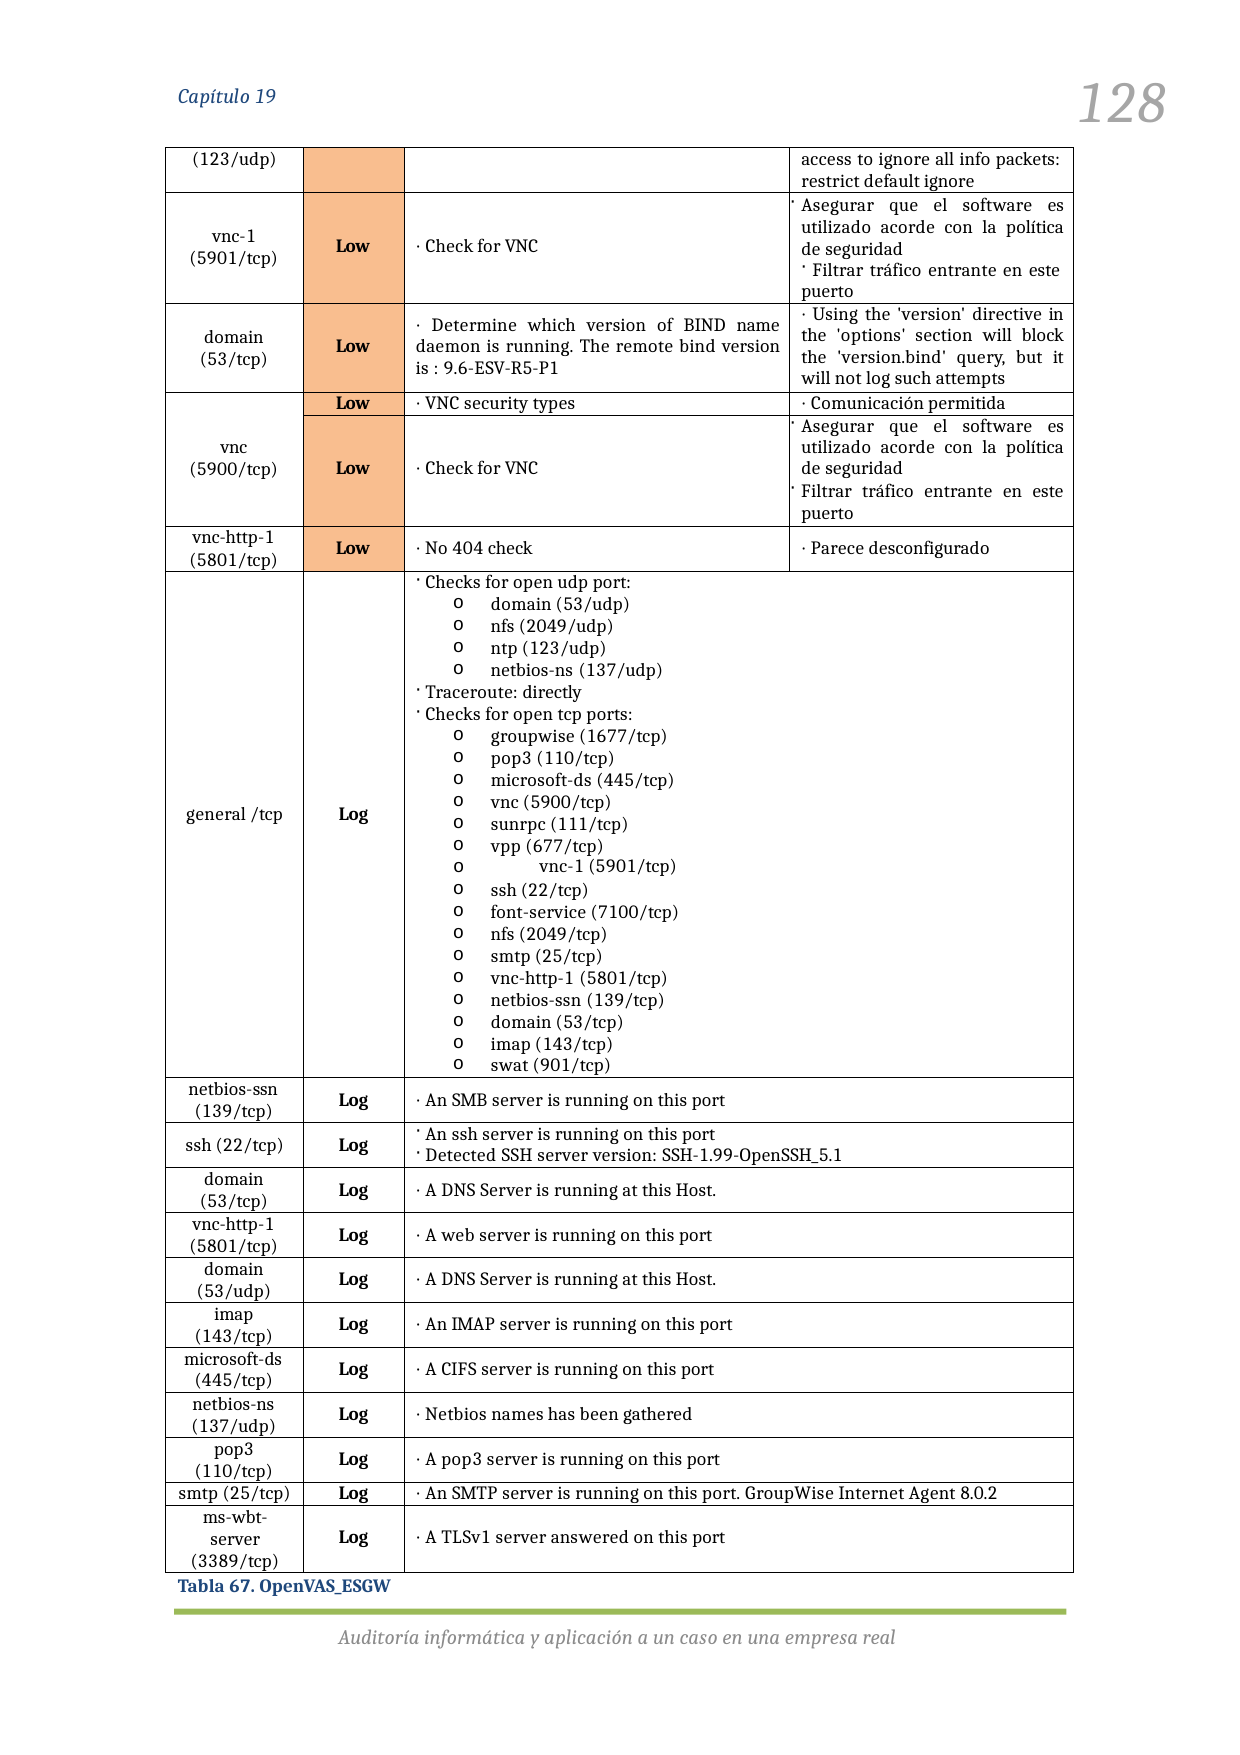

128
Capítulo 19
| (123/udp) |  |  | access to ignore all info packets: restrict default ignore |
| --- | --- | --- | --- |
| vnc-1 (5901/tcp) | Low | · Check for VNC | Asegurar que el software es utilizado acorde con la política de seguridad Filtrar tráfico entrante en este puerto |
| domain (53/tcp) | Low | · Determine which version of BIND name daemon is running. The remote bind version is : 9.6-ESV-R5-P1 | · Using the 'version' directive in the 'options' section will block the 'version.bind' query, but it will not log such attempts |
| vnc (5900/tcp) | Low | · VNC security types | · Comunicación permitida |
|  | Low | · Check for VNC | Asegurar que el software es utilizado acorde con la política de seguridad Filtrar tráfico entrante en este puerto |
| vnc-http-1 (5801/tcp) | Low | · No 404 check | · Parece desconfigurado |
| general /tcp | Log | Checks for open udp port: domain (53/udp) nfs (2049/udp) ntp (123/udp) netbios-ns (137/udp) Traceroute: directly Checks for open tcp ports: groupwise (1677/tcp) pop3 (110/tcp) microsoft-ds (445/tcp) vnc (5900/tcp) sunrpc (111/tcp) vpp (677/tcp) o vnc-1 (5901/tcp) ssh (22/tcp) font-service (7100/tcp) nfs (2049/tcp) smtp (25/tcp) vnc-http-1 (5801/tcp) netbios-ssn (139/tcp) domain (53/tcp) imap (143/tcp) swat (901/tcp) |  |
| netbios-ssn (139/tcp) | Log | · An SMB server is running on this port |  |
| ssh (22/tcp) | Log | An ssh server is running on this port Detected SSH server version: SSH-1.99-OpenSSH\_5.1 |  |
| domain (53/tcp) | Log | · A DNS Server is running at this Host. |  |
| vnc-http-1 (5801/tcp) | Log | · A web server is running on this port |  |
| domain (53/udp) | Log | · A DNS Server is running at this Host. |  |
| imap (143/tcp) | Log | · An IMAP server is running on this port |  |
| microsoft-ds (445/tcp) | Log | · A CIFS server is running on this port |  |
| netbios-ns (137/udp) | Log | · Netbios names has been gathered |  |
| pop3 (110/tcp) | Log | · A pop3 server is running on this port |  |
| smtp (25/tcp) | Log | · An SMTP server is running on this port. GroupWise Internet Agent 8.0.2 |  |
| ms-wbt- server (3389/tcp) | Log | · A TLSv1 server answered on this port |  |
Tabla 67. OpenVAS_ESGW

Auditoría informática y aplicación a un caso en una empresa real